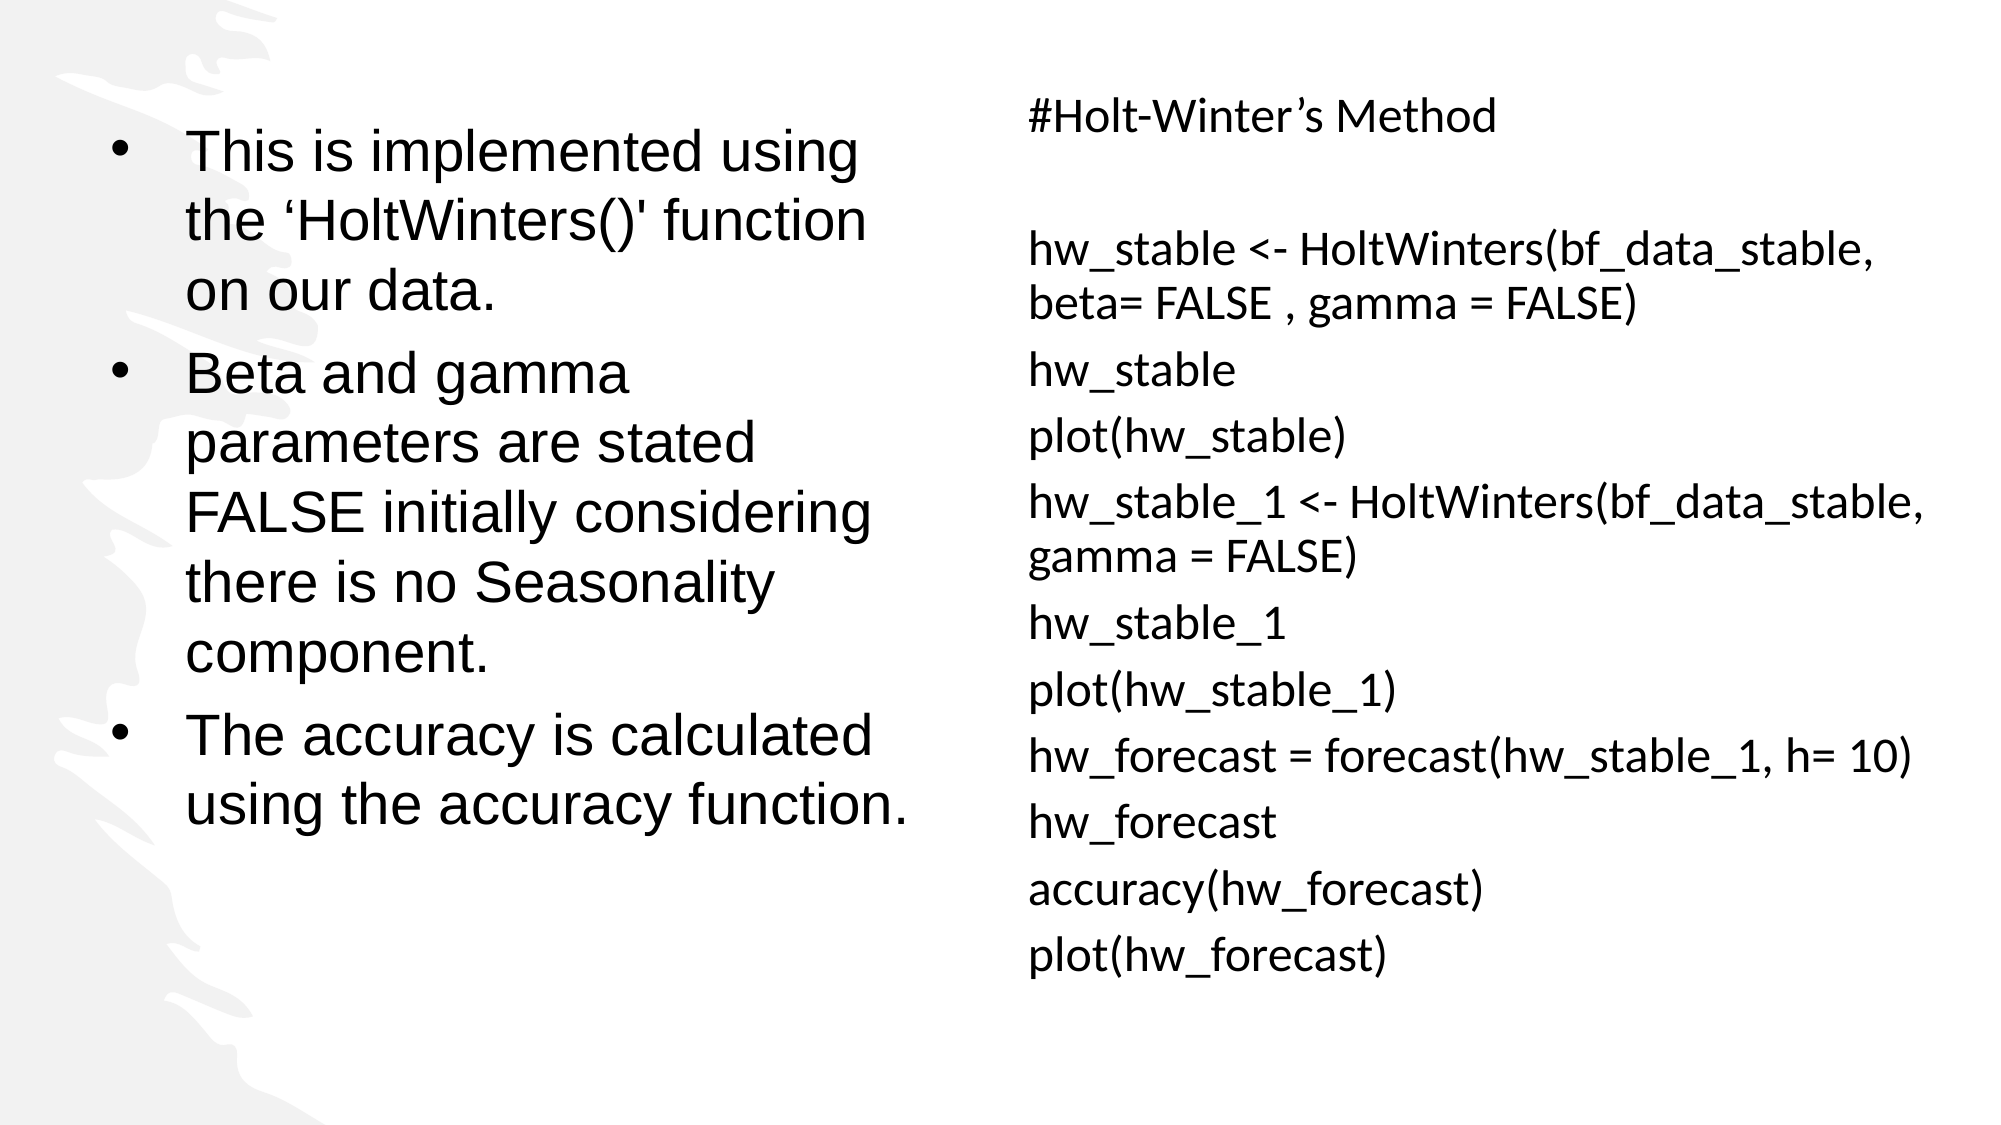

#Holt-Winter’s Method

hw_stable <- HoltWinters(bf_data_stable, beta= FALSE , gamma = FALSE)
hw_stable
plot(hw_stable)
hw_stable_1 <- HoltWinters(bf_data_stable, gamma = FALSE)
hw_stable_1
plot(hw_stable_1)
hw_forecast = forecast(hw_stable_1, h= 10)
hw_forecast
accuracy(hw_forecast)
plot(hw_forecast)
This is implemented using the ‘HoltWinters()' function on our data.
Beta and gamma parameters are stated FALSE initially considering there is no Seasonality component.
The accuracy is calculated using the accuracy function.